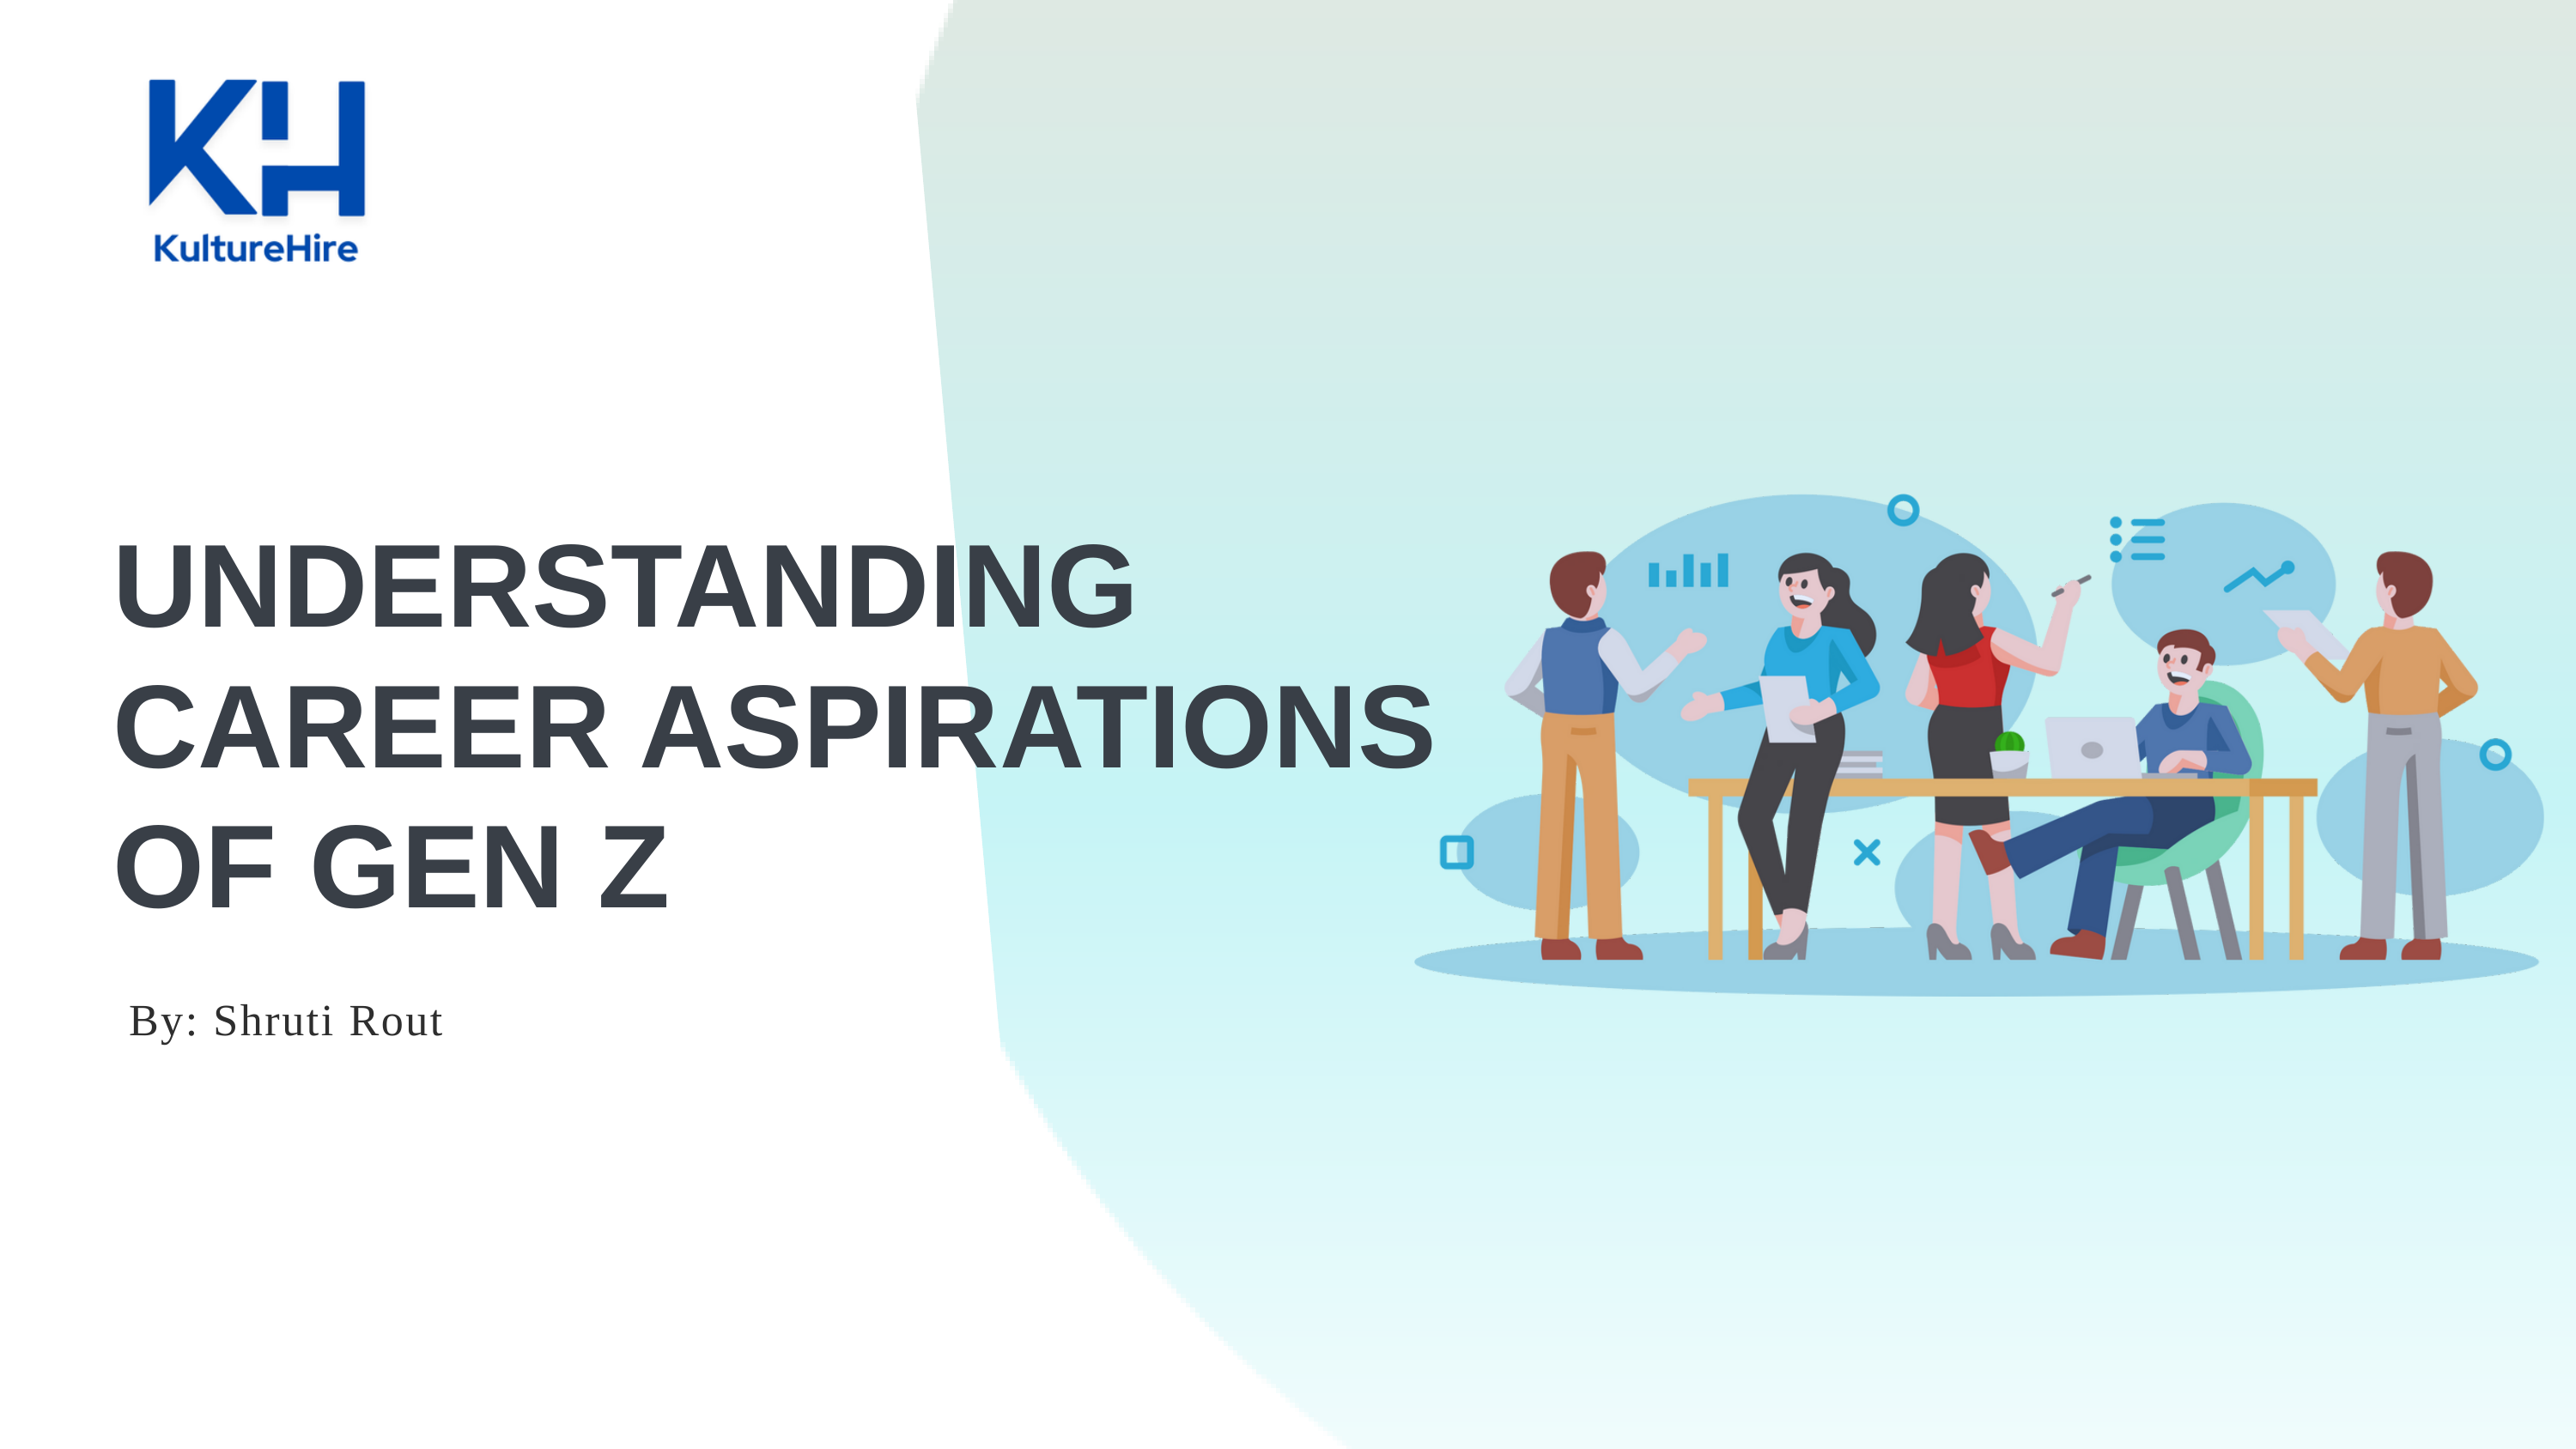

UNDERSTANDING
CAREER ASPIRATIONS
OF GEN Z
By: Shruti Rout